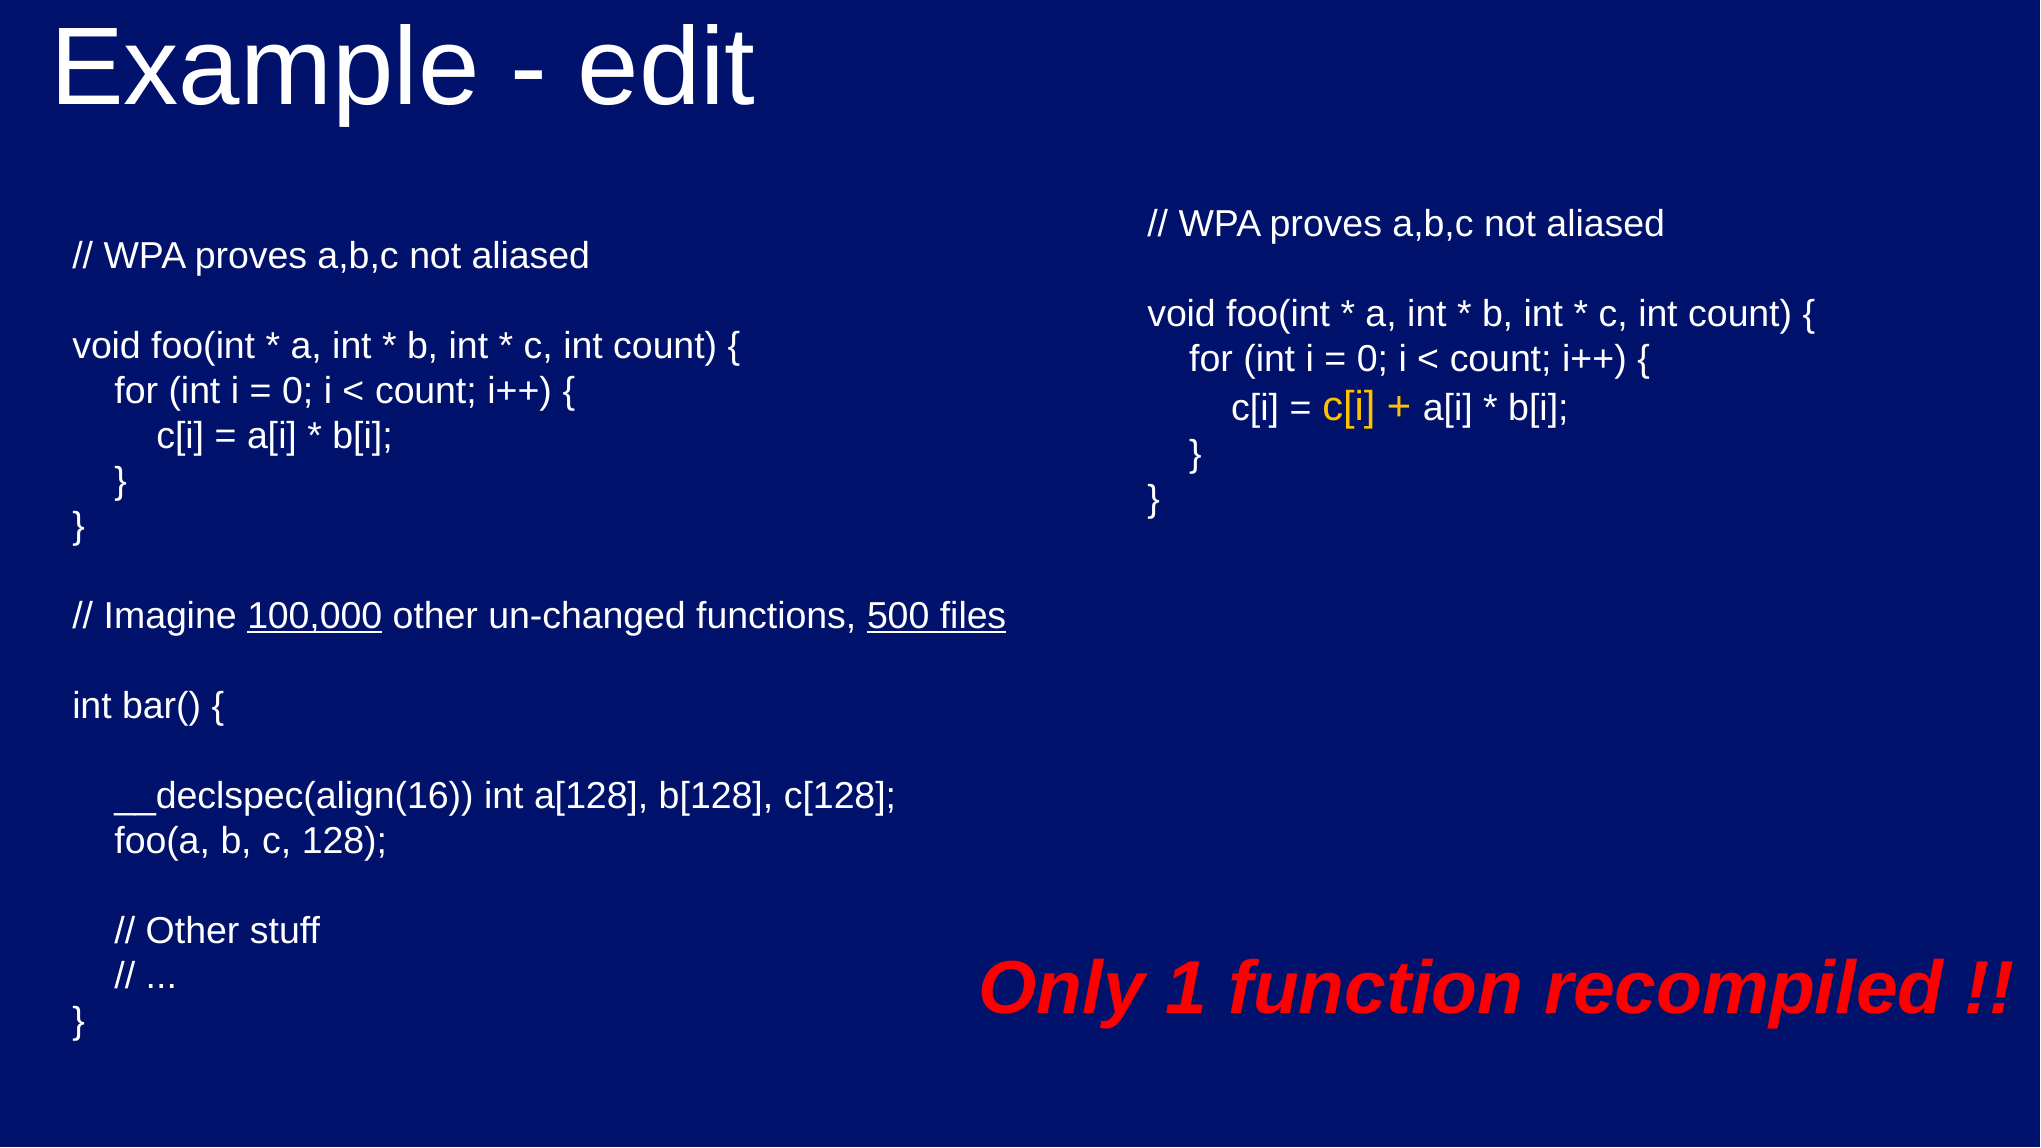

# Example - edit

// WPA proves a,b,c not aliased

void foo(int * a, int * b, int * c, int count) {
    for (int i = 0; i < count; i++) {
        c[i] = c[i] + a[i] * b[i];
    }
}

// WPA proves a,b,c not aliased

void foo(int * a, int * b, int * c, int count) {
    for (int i = 0; i < count; i++) {
        c[i] = a[i] * b[i];
    }
}

// Imagine 100,000 other un-changed functions, 500 files

int bar() {

    __declspec(align(16)) int a[128], b[128], c[128];
    foo(a, b, c, 128);

    // Other stuff
    // ...
}

Only 1 function recompiled !!